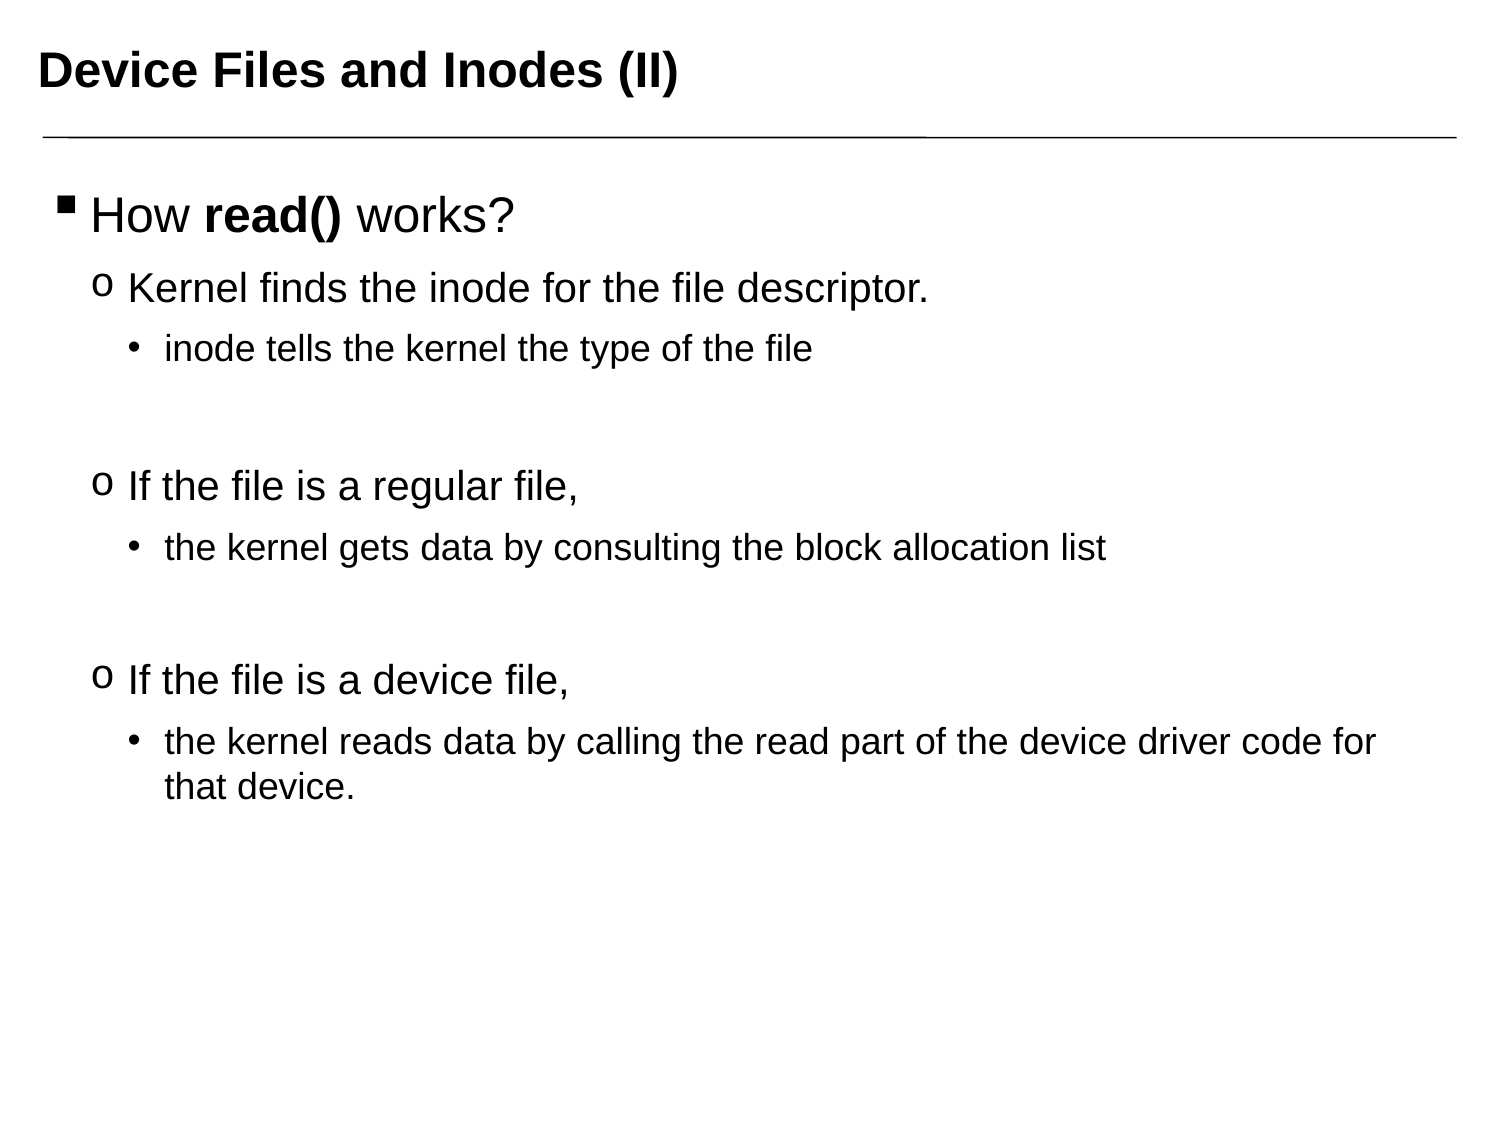

# Device Files and Inodes (II)
How read() works?
Kernel finds the inode for the file descriptor.
inode tells the kernel the type of the file

If the file is a regular file,
the kernel gets data by consulting the block allocation list

If the file is a device file,
the kernel reads data by calling the read part of the device driver code for that device.